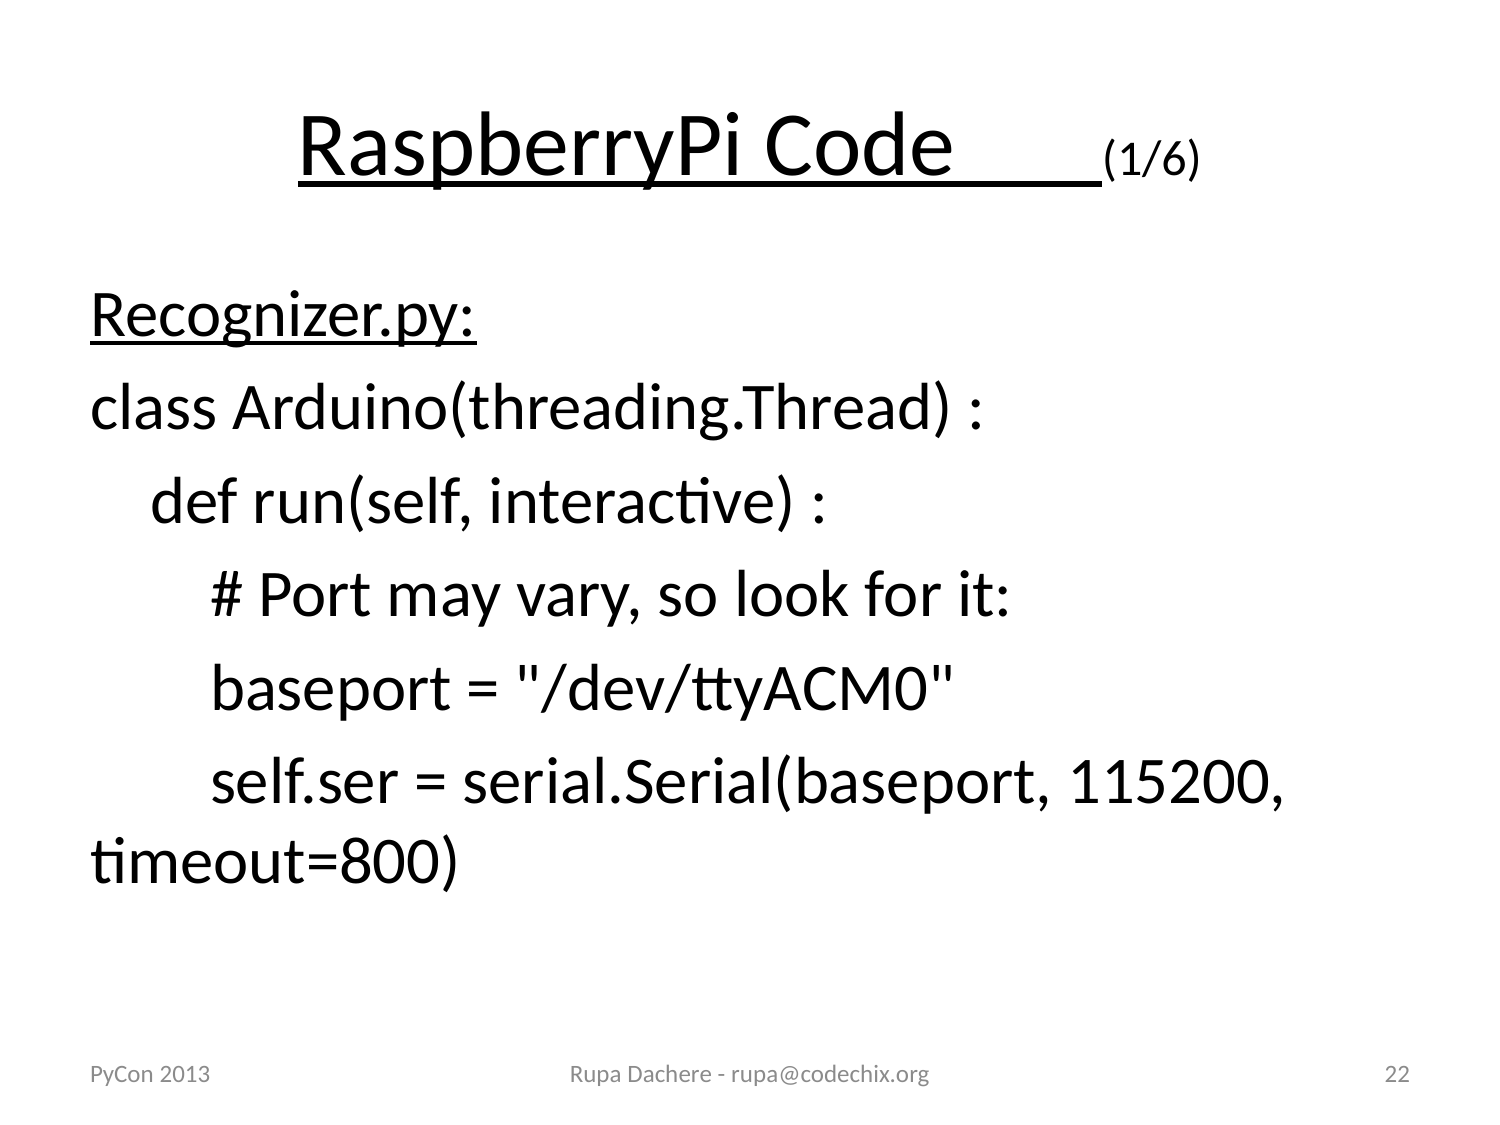

# RaspberryPi Code       (1/6)
Recognizer.py:
class Arduino(threading.Thread) :
    def run(self, interactive) :
        # Port may vary, so look for it:
        baseport = "/dev/ttyACM0"
        self.ser = serial.Serial(baseport, 115200, timeout=800)
PyCon 2013
Rupa Dachere - rupa@codechix.org
22